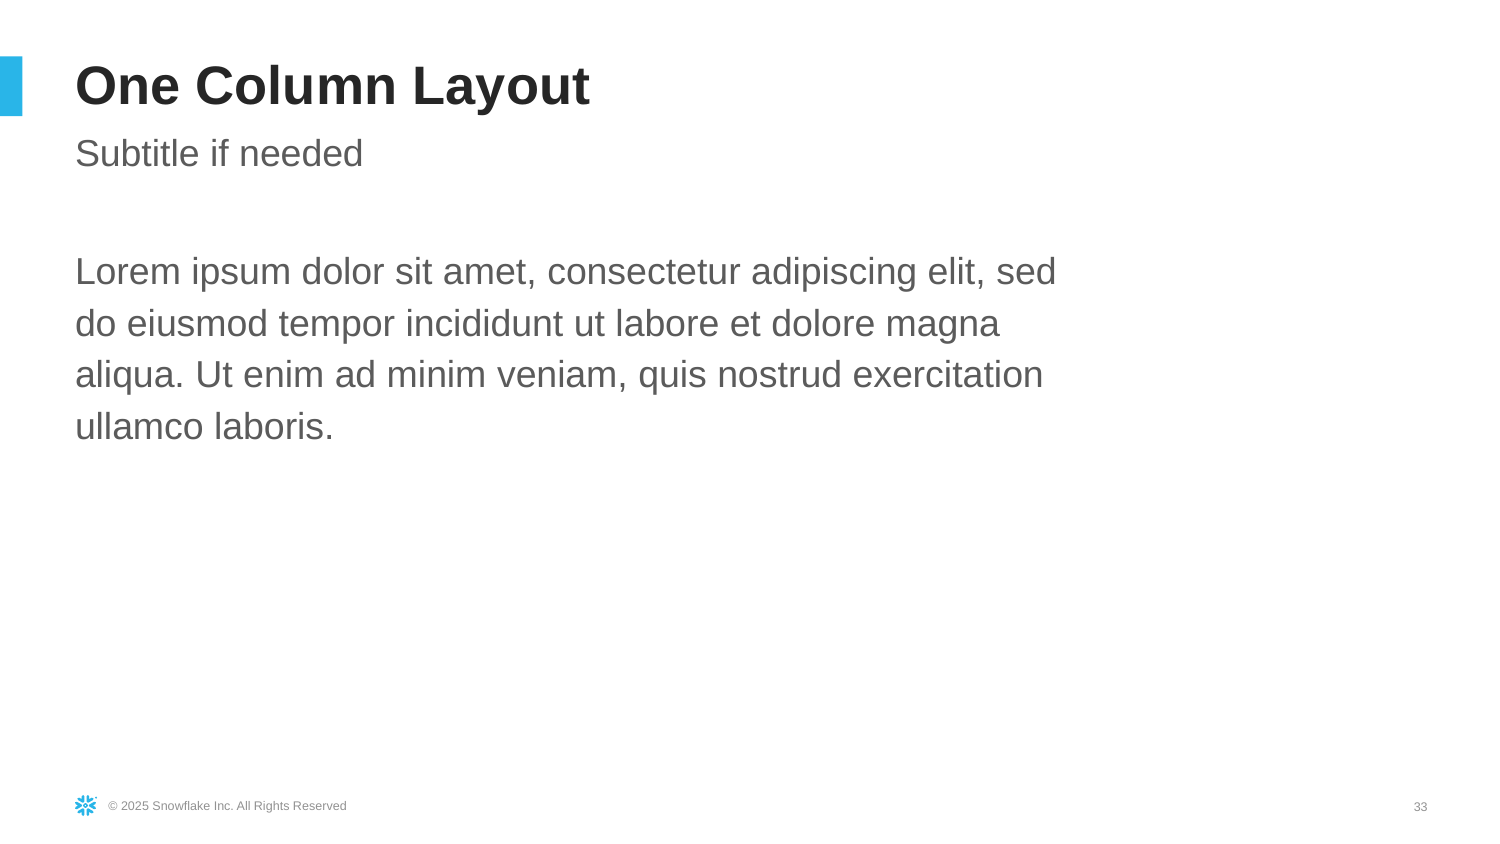

# One Column Layout
Subtitle if needed
Lorem ipsum dolor sit amet, consectetur adipiscing elit, sed do eiusmod tempor incididunt ut labore et dolore magna aliqua. Ut enim ad minim veniam, quis nostrud exercitation ullamco laboris.
33